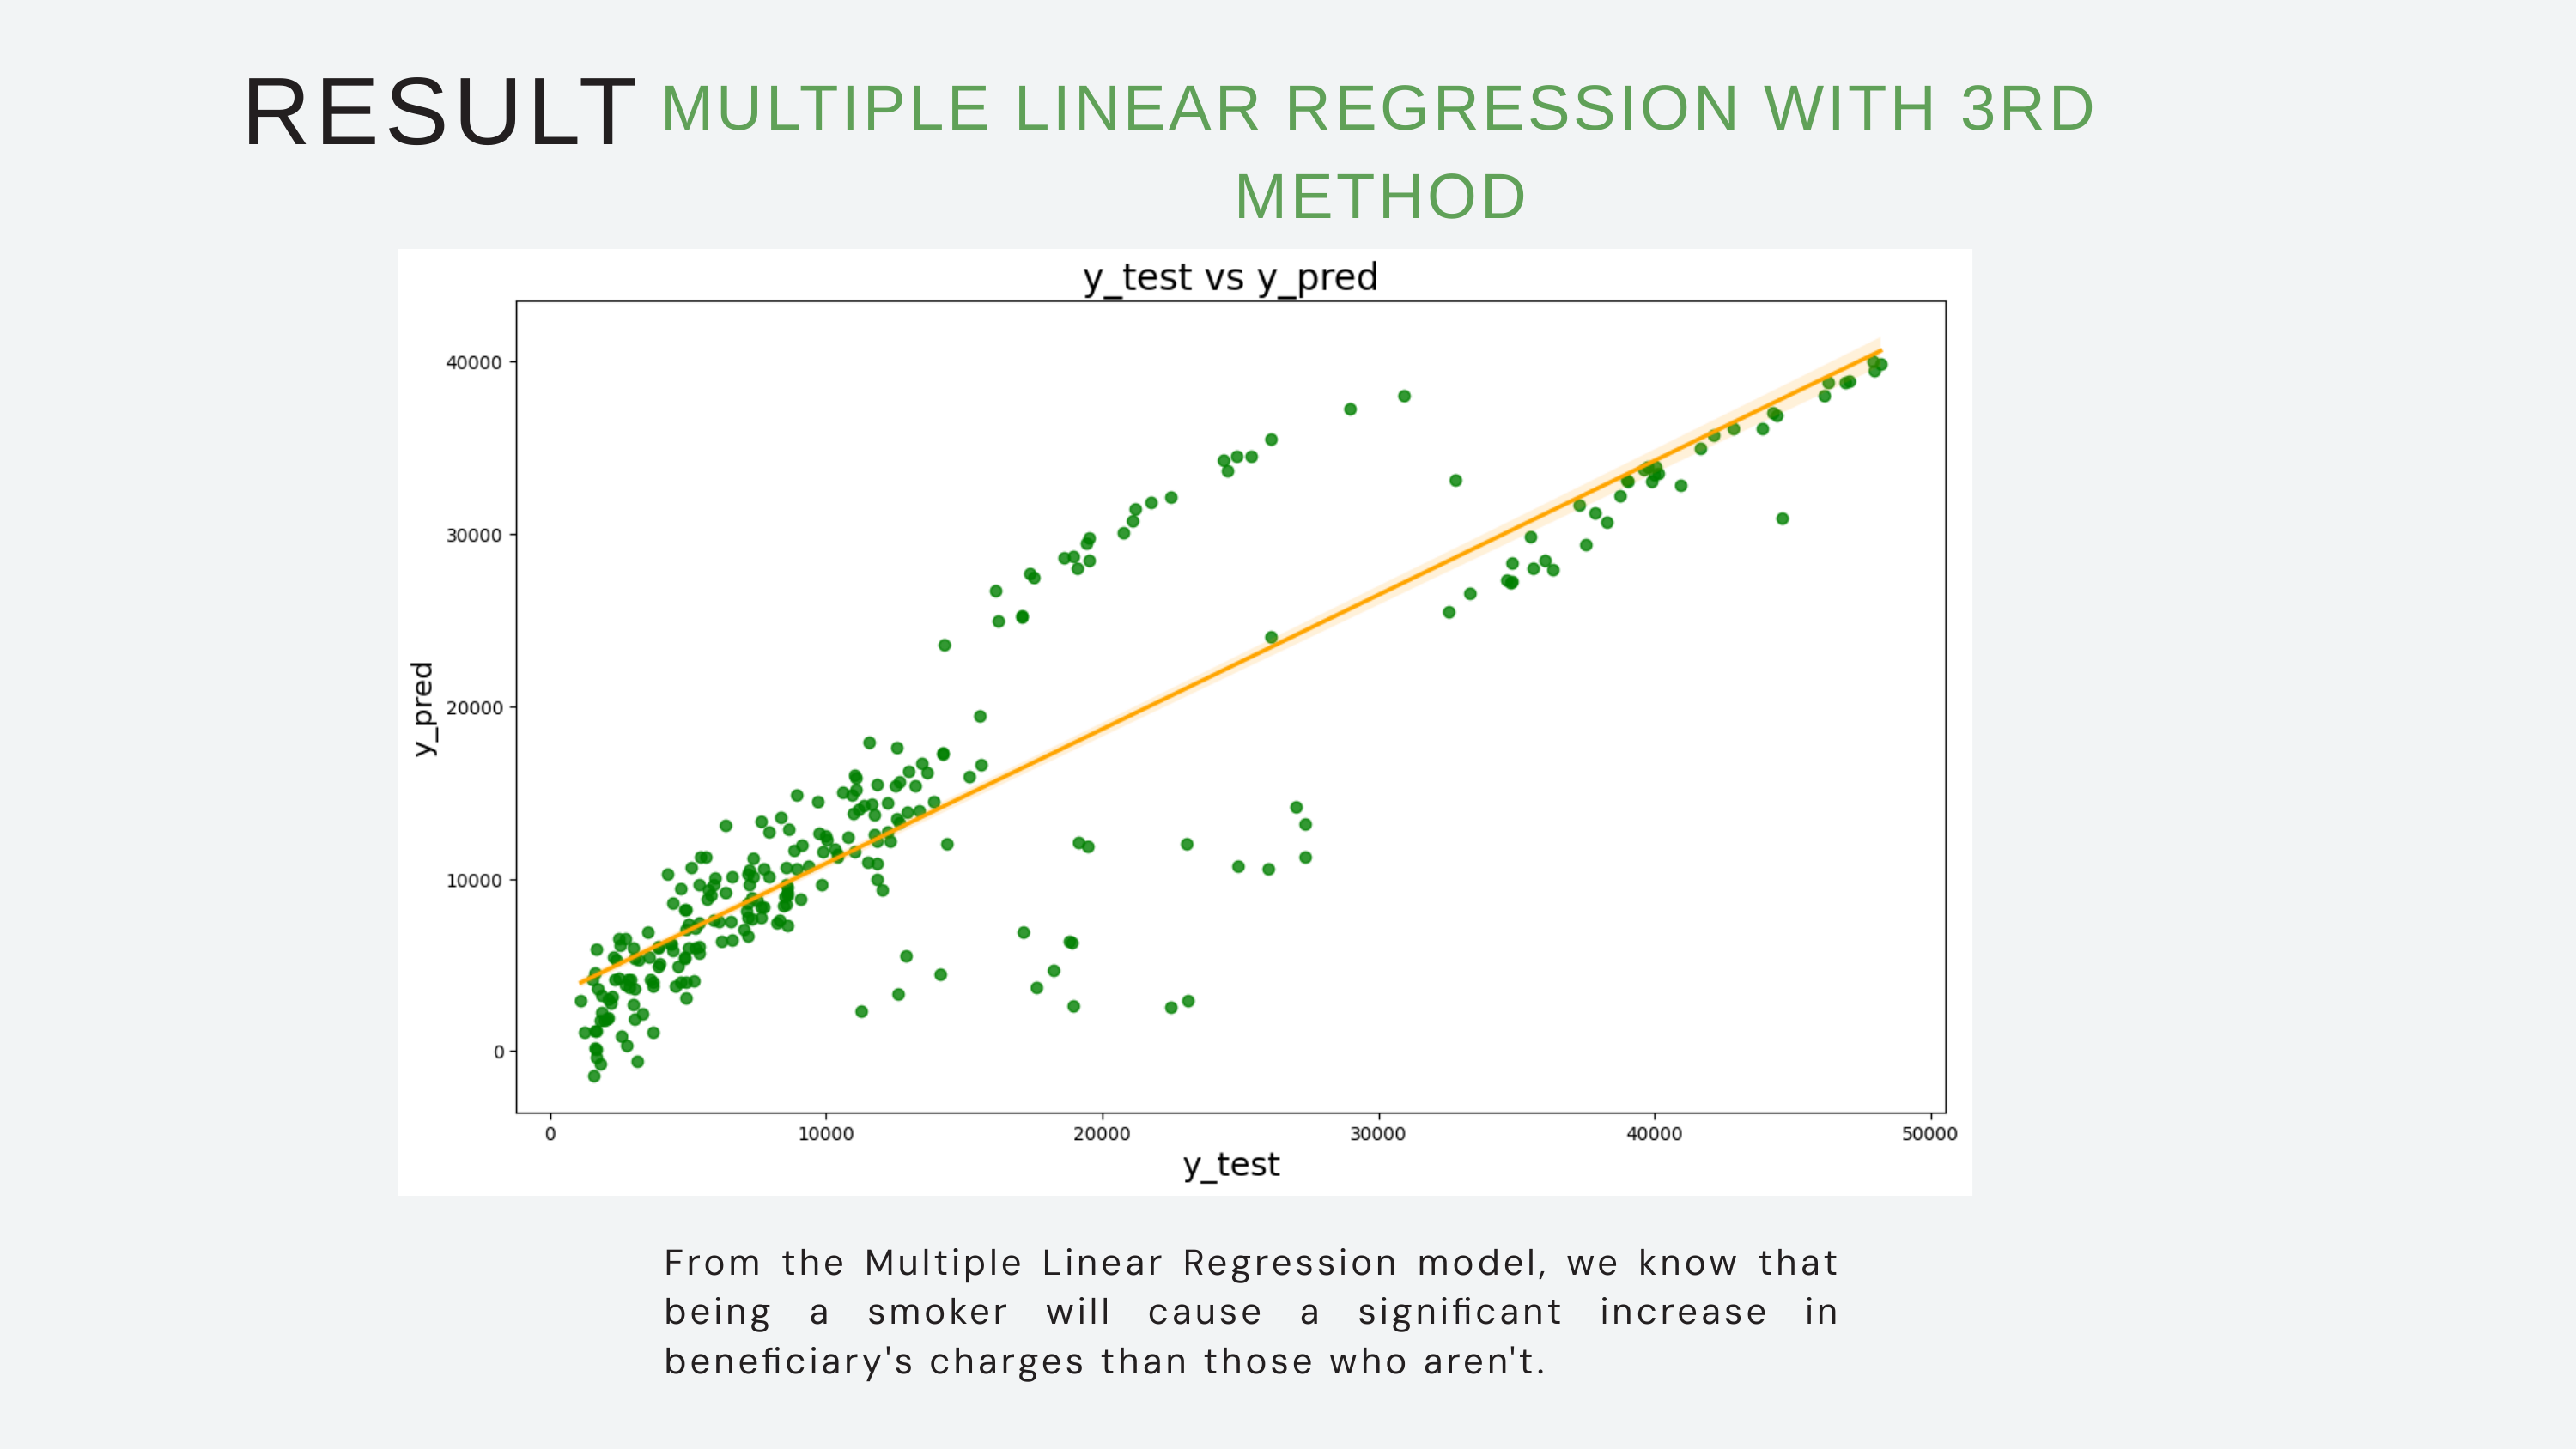

RESULT
MULTIPLE LINEAR REGRESSION WITH 3RD METHOD

From the Multiple Linear Regression model, we know that being a smoker will cause a significant increase in beneficiary's charges than those who aren't.